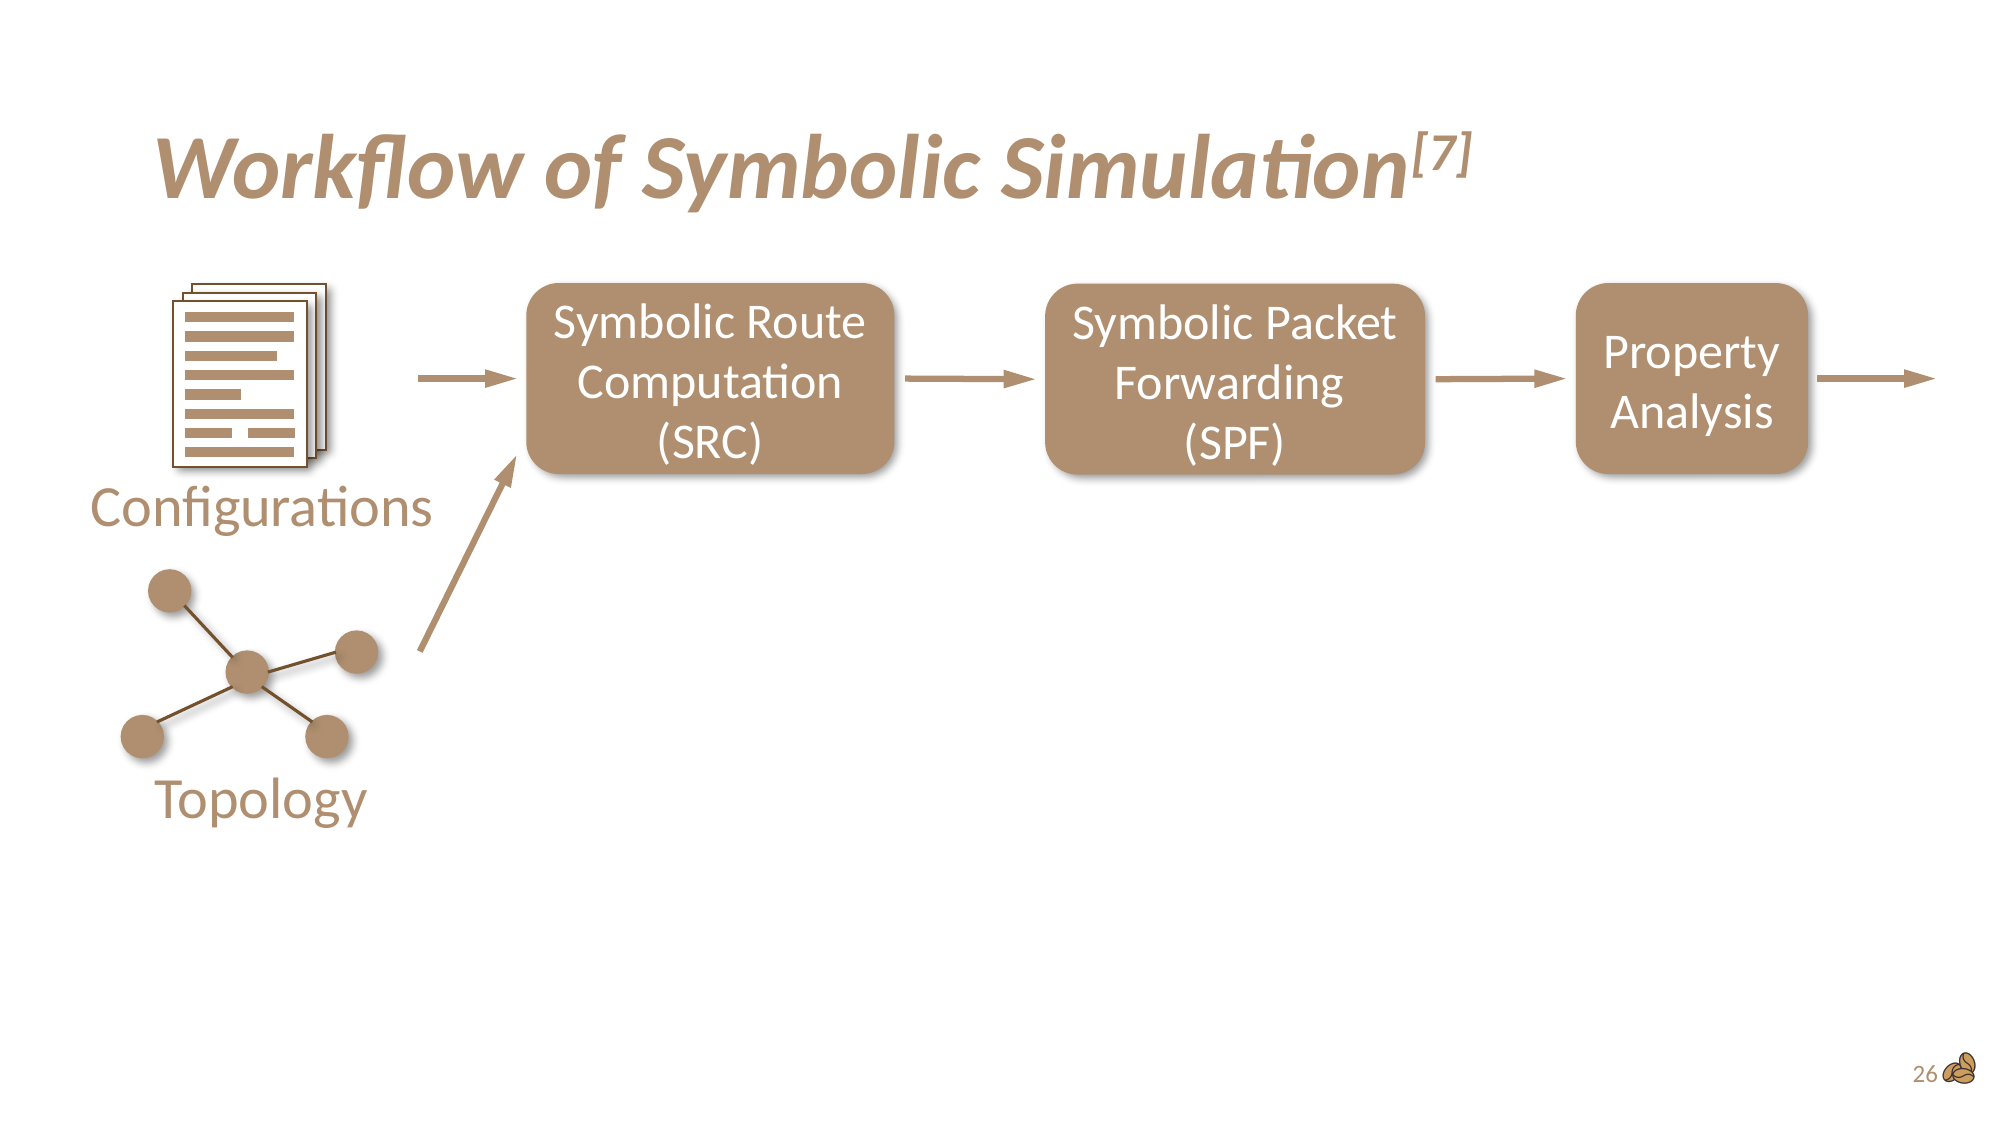

# Workflow of Symbolic Simulation[7]

Symbolic Route Computation (SRC)
Property Analysis
Symbolic Packet Forwarding
(SPF)
Configurations

Topology
26